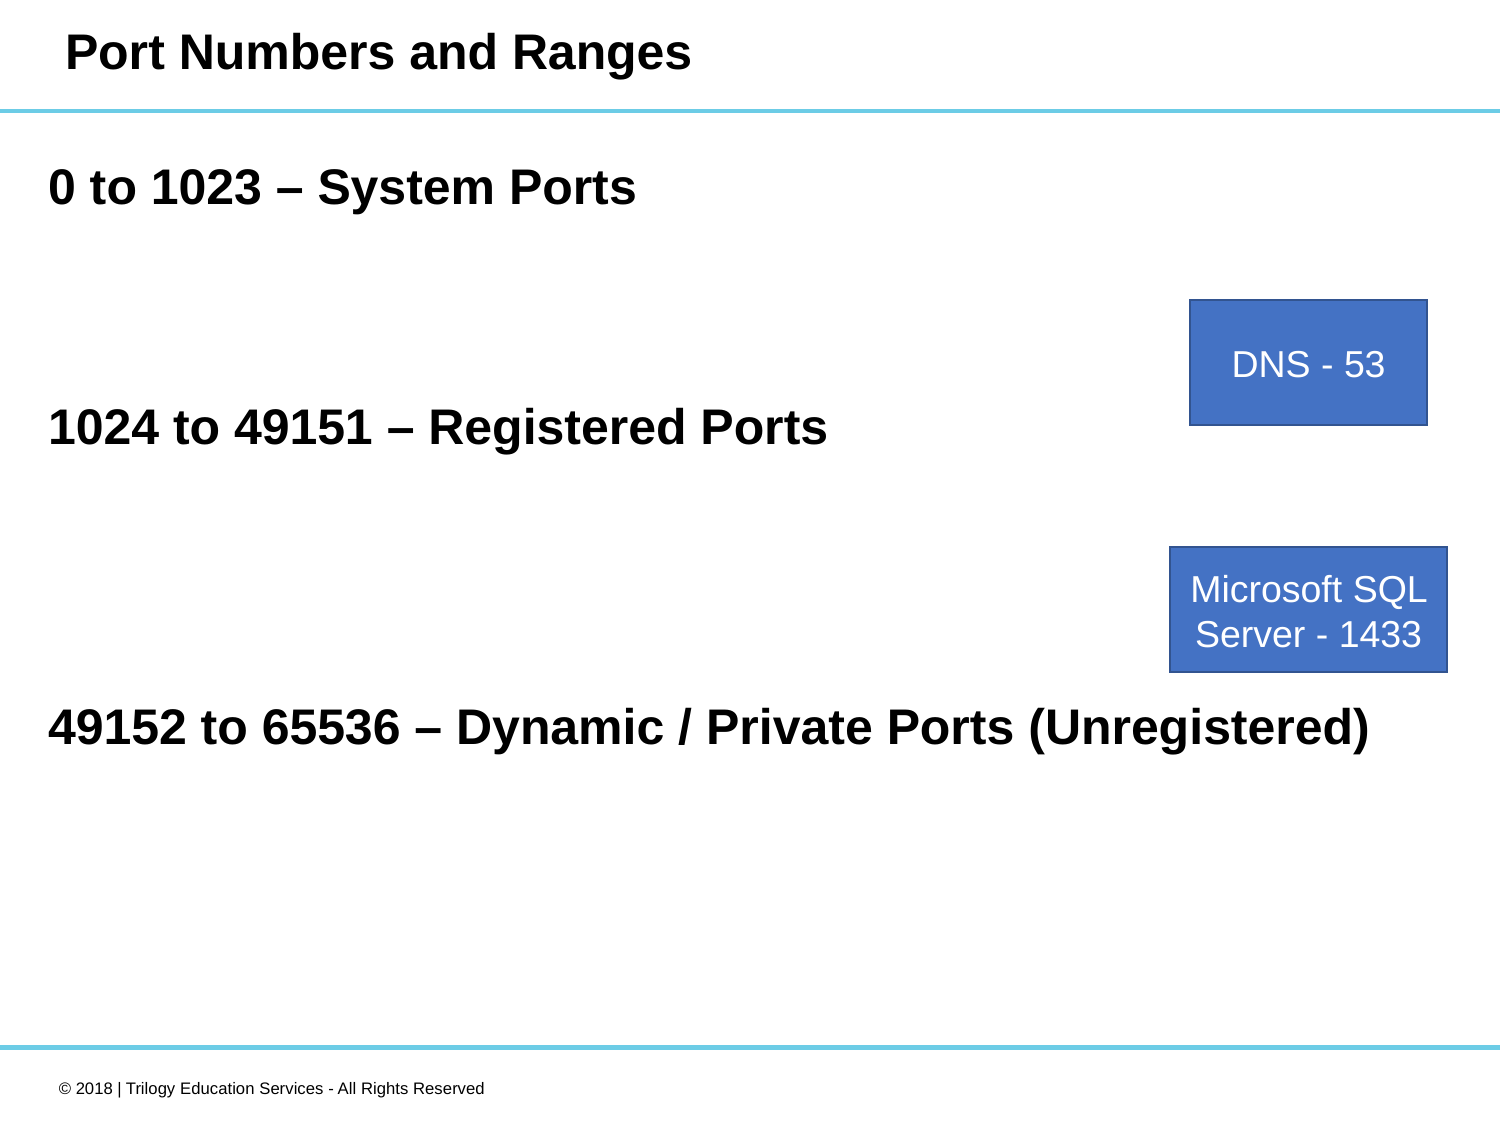

# Port Numbers and Ranges
0 to 1023 – System Ports

1024 to 49151 – Registered Ports

49152 to 65536 – Dynamic / Private Ports (Unregistered)

DNS - 53
Microsoft SQL Server - 1433